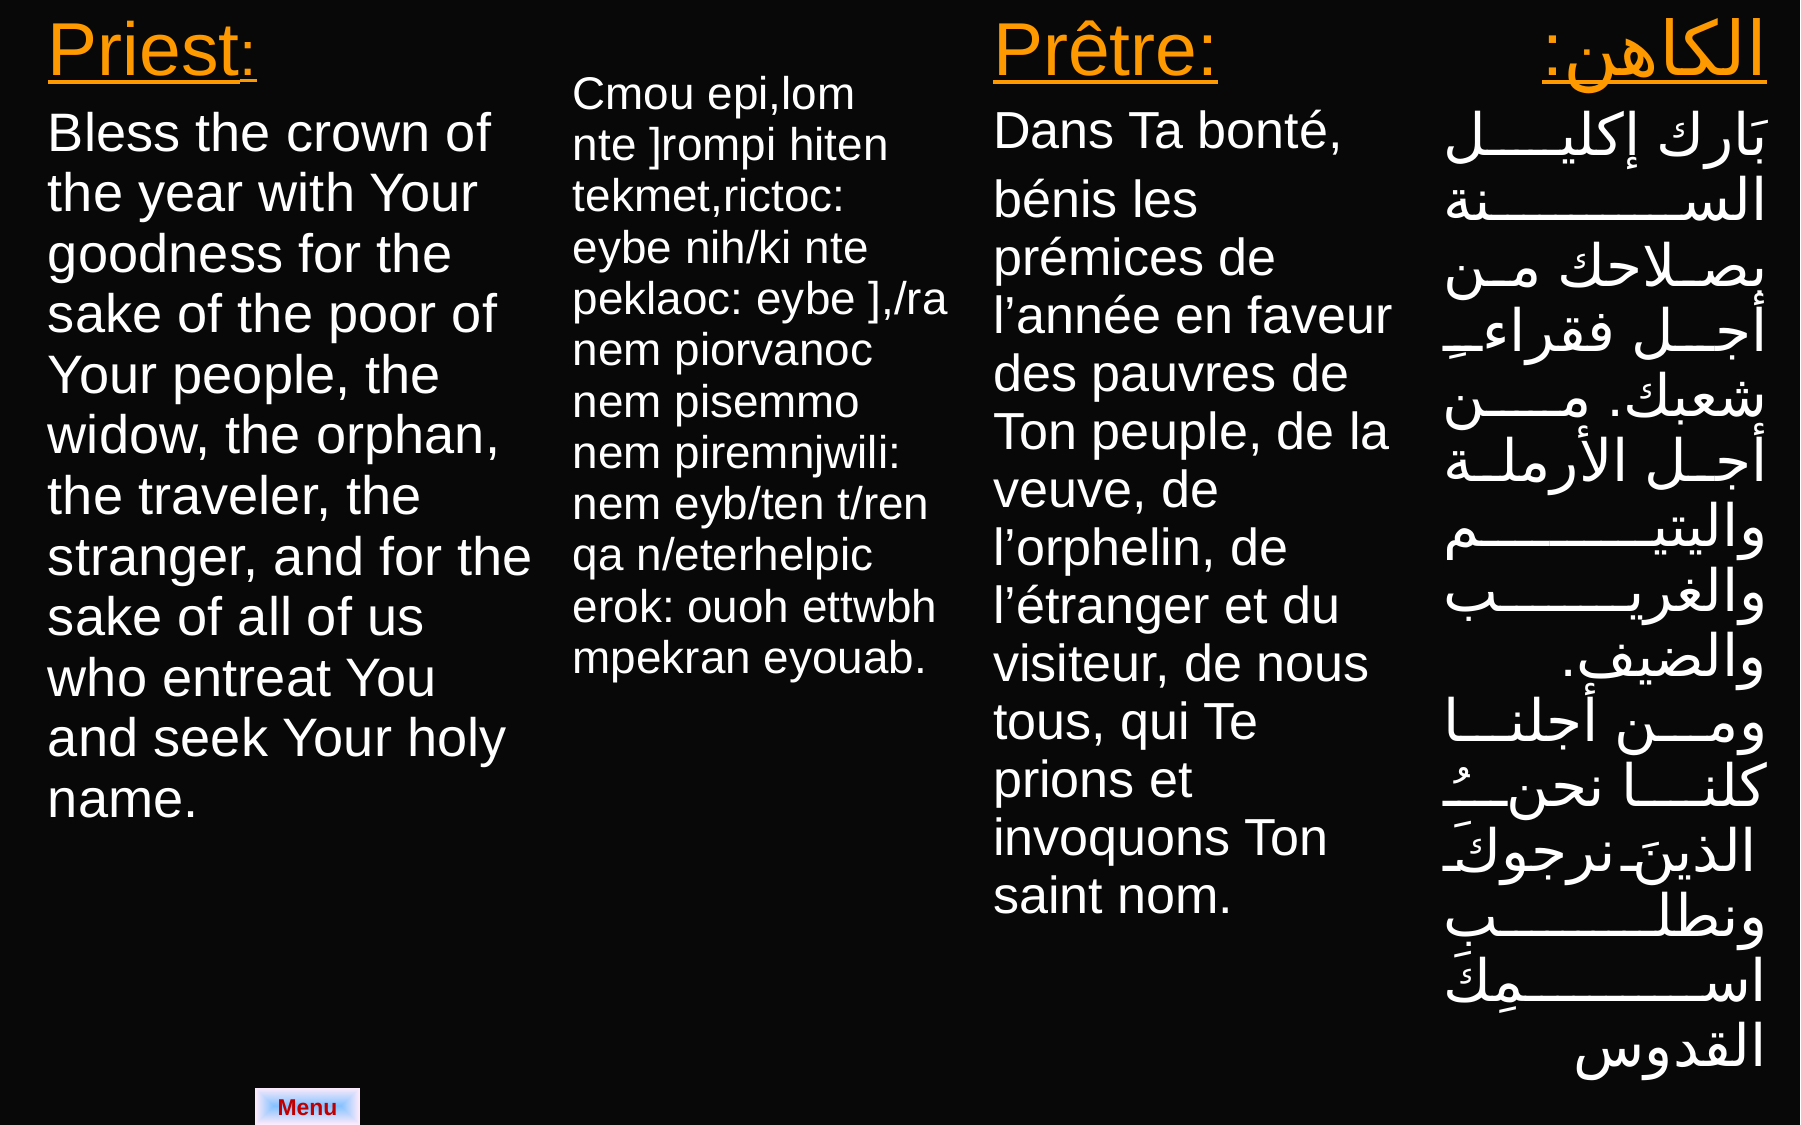

| Priest: Bless the crown of the year with Your goodness for the sake of the poor of Your people, the widow, the orphan, the traveler, the stranger, and for the sake of all of us who entreat You and seek Your holy name. | Cmou epi,lom nte ]rompi hiten tekmet,rictoc: eybe nih/ki nte peklaoc: eybe ],/ra nem piorvanoc nem pisemmo nem piremnjwili: nem eyb/ten t/ren qa n/eterhelpic erok: ouoh ettwbh mpekran eyouab. | Prêtre: Dans Ta bonté, bénis les prémices de l’année en faveur des pauvres de Ton peuple, de la veuve, de l’orphelin, de l’étranger et du visiteur, de nous tous, qui Te prions et invoquons Ton saint nom. | الكاهن: بَارك إكليل السنة بصلاحك من أجل فقراءِ شعبك. من أجل الأرملة واليتيم والغريب والضيف. ومن أجلنا كلنا نحنُ الذينَ نرجوكَ ونطلب اسمِكَ القدوس |
| --- | --- | --- | --- |

Menu